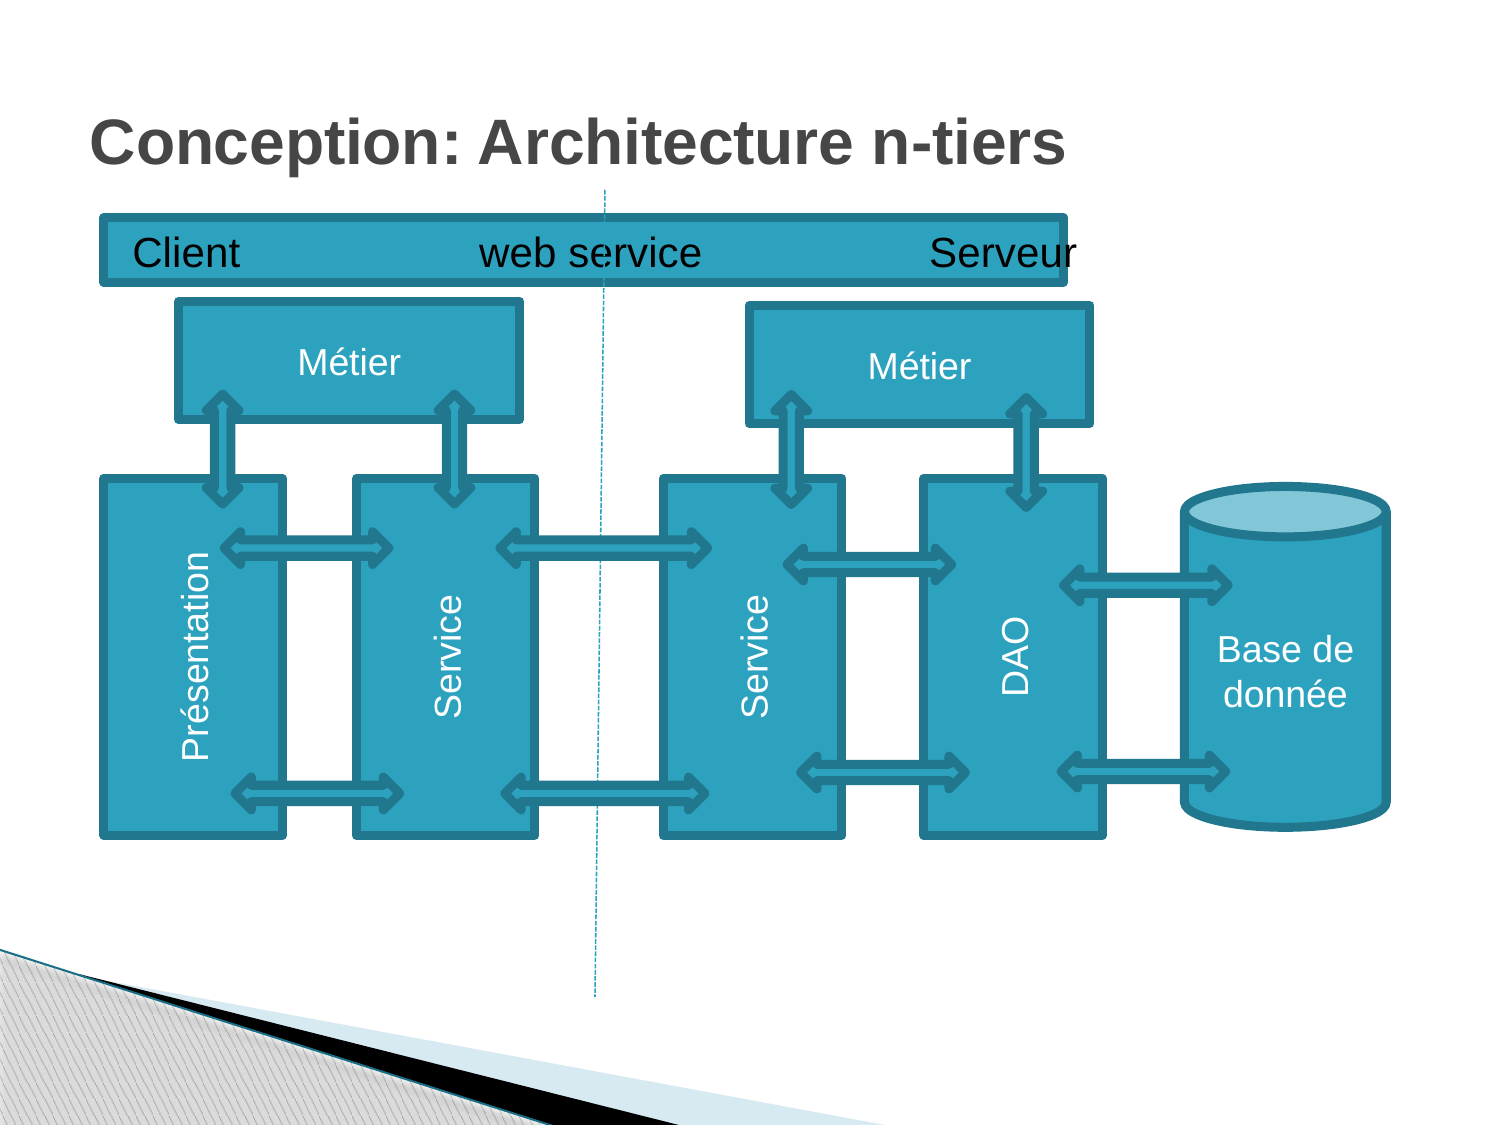

# Conception: Architecture n-tiers

Client		    web service		    Serveur
Métier
Métier

Base de donnée

DAO
Présentation
Service
Service